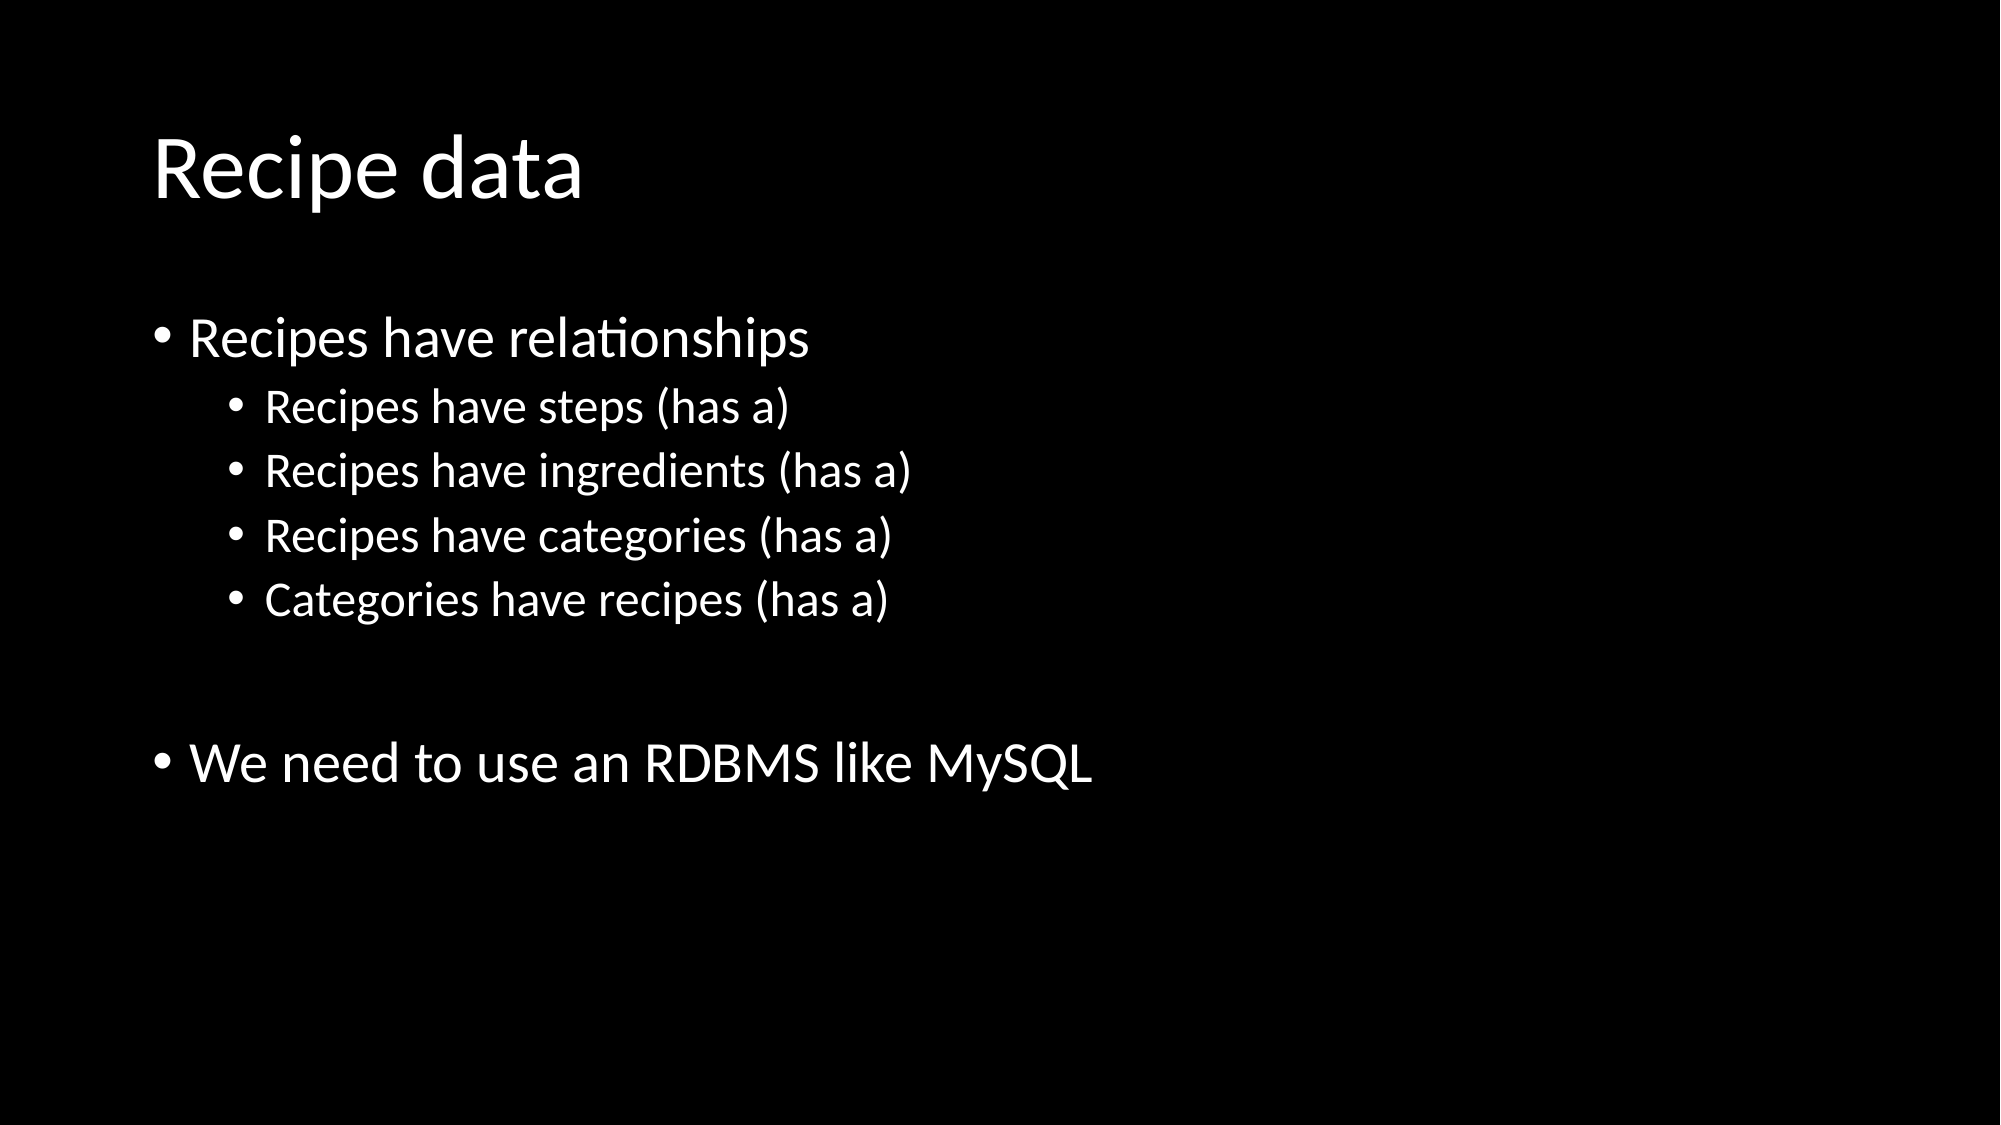

# Recipe data
Recipes have relationships
Recipes have steps (has a)
Recipes have ingredients (has a)
Recipes have categories (has a)
Categories have recipes (has a)

We need to use an RDBMS like MySQL